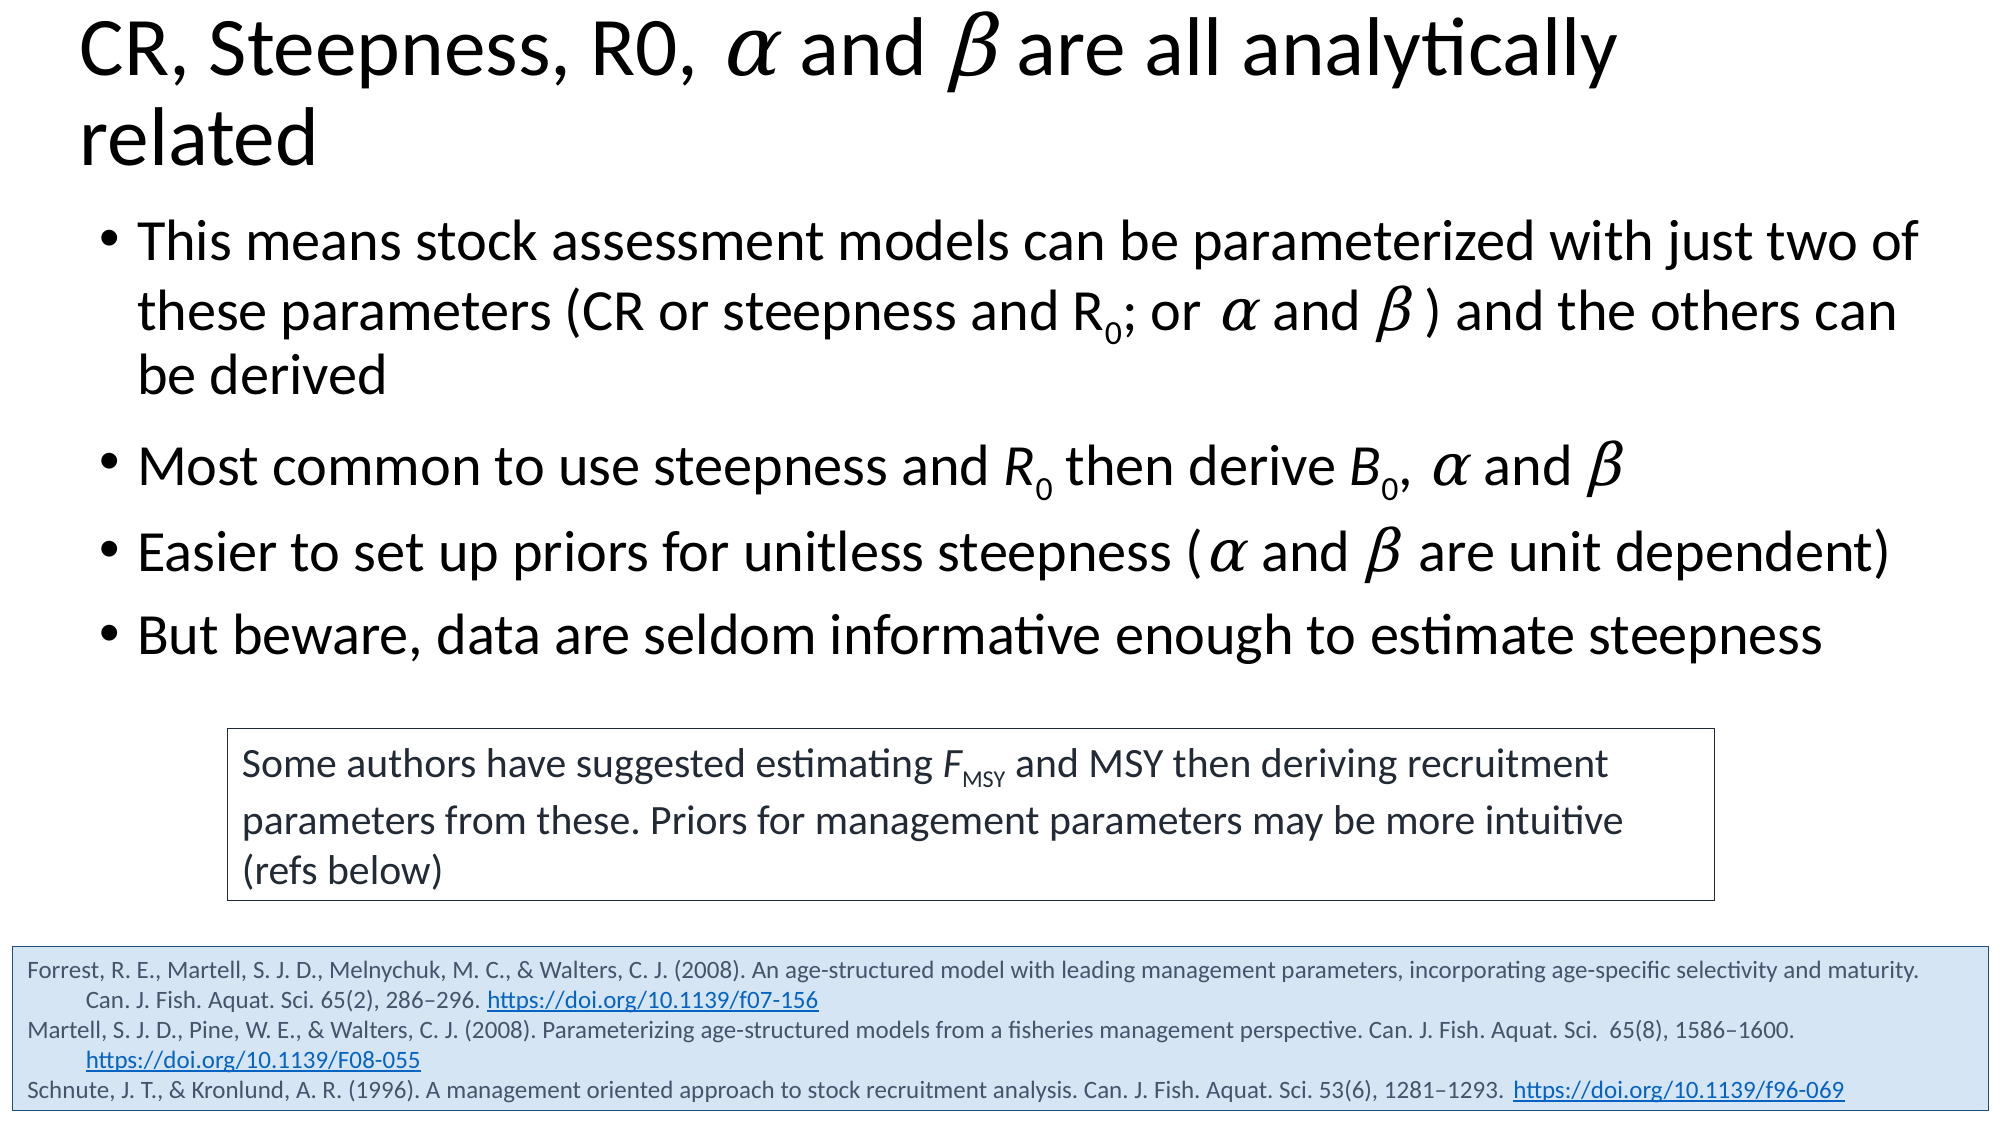

# CR, Steepness, R0, α and β are all analytically related
This means stock assessment models can be parameterized with just two of these parameters (CR or steepness and R0; or α and β ) and the others can be derived
Most common to use steepness and R0 then derive B0, α and β
Easier to set up priors for unitless steepness (α and β are unit dependent)
But beware, data are seldom informative enough to estimate steepness
Some authors have suggested estimating FMSY and MSY then deriving recruitment parameters from these. Priors for management parameters may be more intuitive (refs below)
Forrest, R. E., Martell, S. J. D., Melnychuk, M. C., & Walters, C. J. (2008). An age-structured model with leading management parameters, incorporating age-specific selectivity and maturity. Can. J. Fish. Aquat. Sci. 65(2), 286–296. https://doi.org/10.1139/f07-156
Martell, S. J. D., Pine, W. E., & Walters, C. J. (2008). Parameterizing age-structured models from a fisheries management perspective. Can. J. Fish. Aquat. Sci.  65(8), 1586–1600. https://doi.org/10.1139/F08-055
Schnute, J. T., & Kronlund, A. R. (1996). A management oriented approach to stock recruitment analysis. Can. J. Fish. Aquat. Sci. 53(6), 1281–1293. https://doi.org/10.1139/f96-069